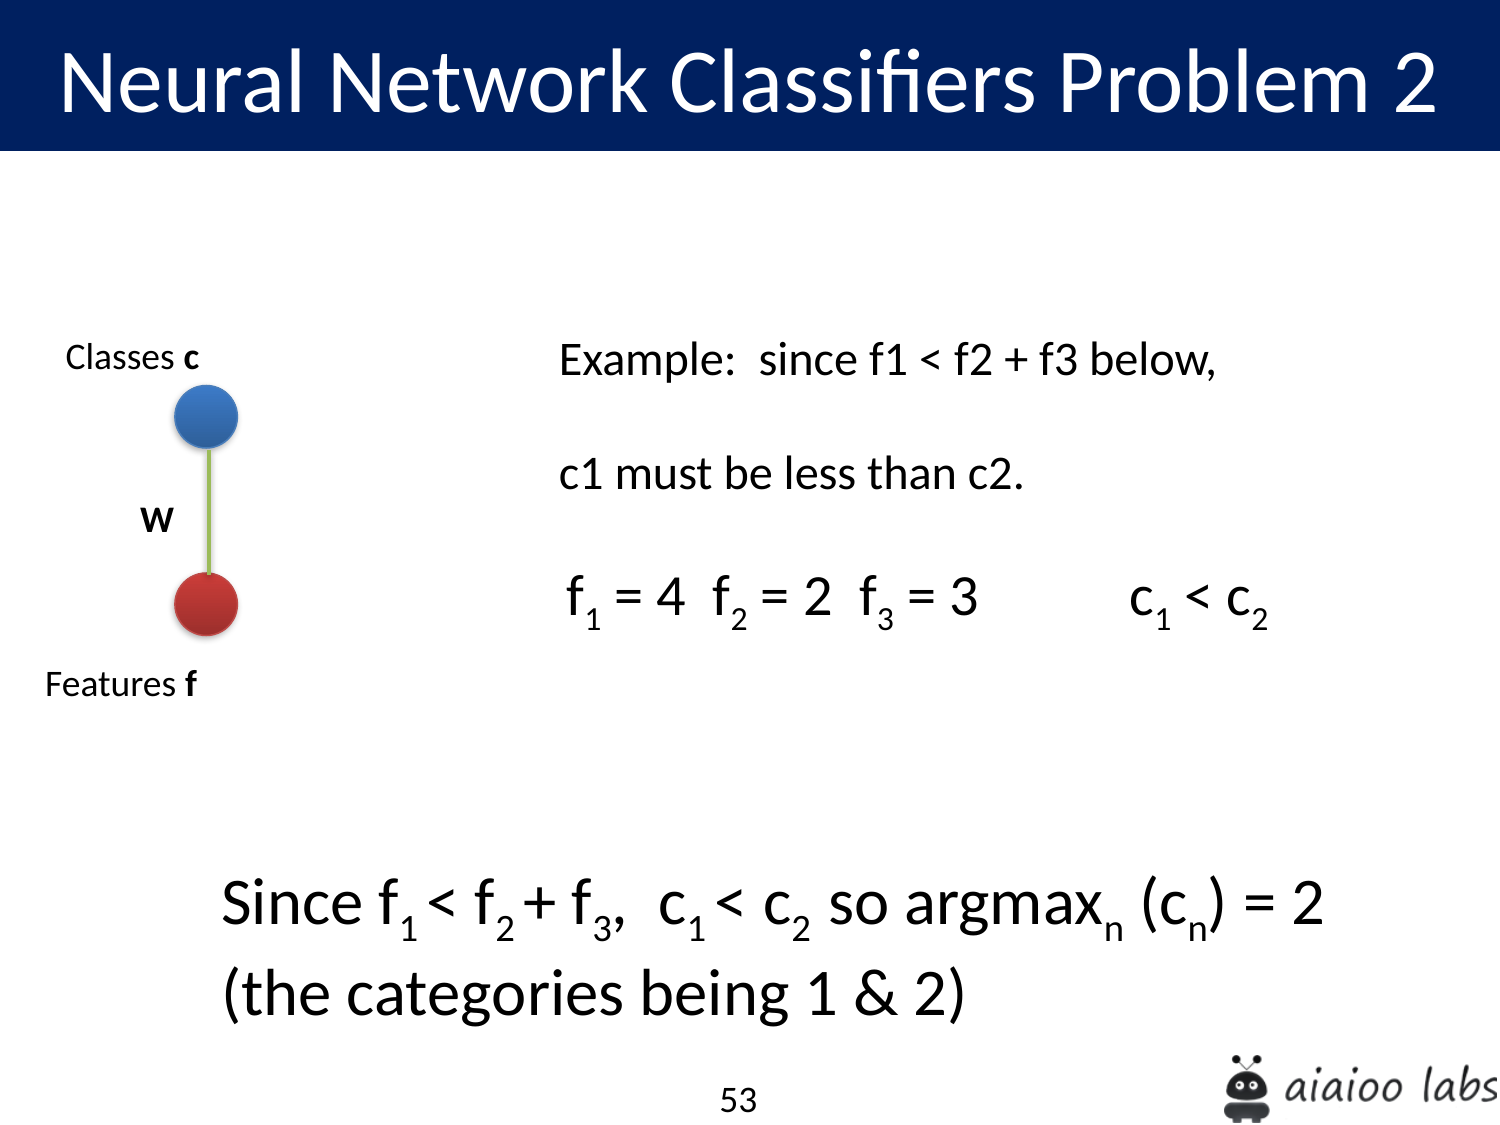

Neural Network Classifiers Problem 2

Example:  since f1 < f2 + f3 below, c1 must be less than c2.

Classes c

W
f1 = 4  f2 = 2  f3 = 3
c1 < c2

Features f
Since f1 < f2 + f3,  c1 < c2  so argmaxn (cn) = 2 (the categories being 1 & 2)